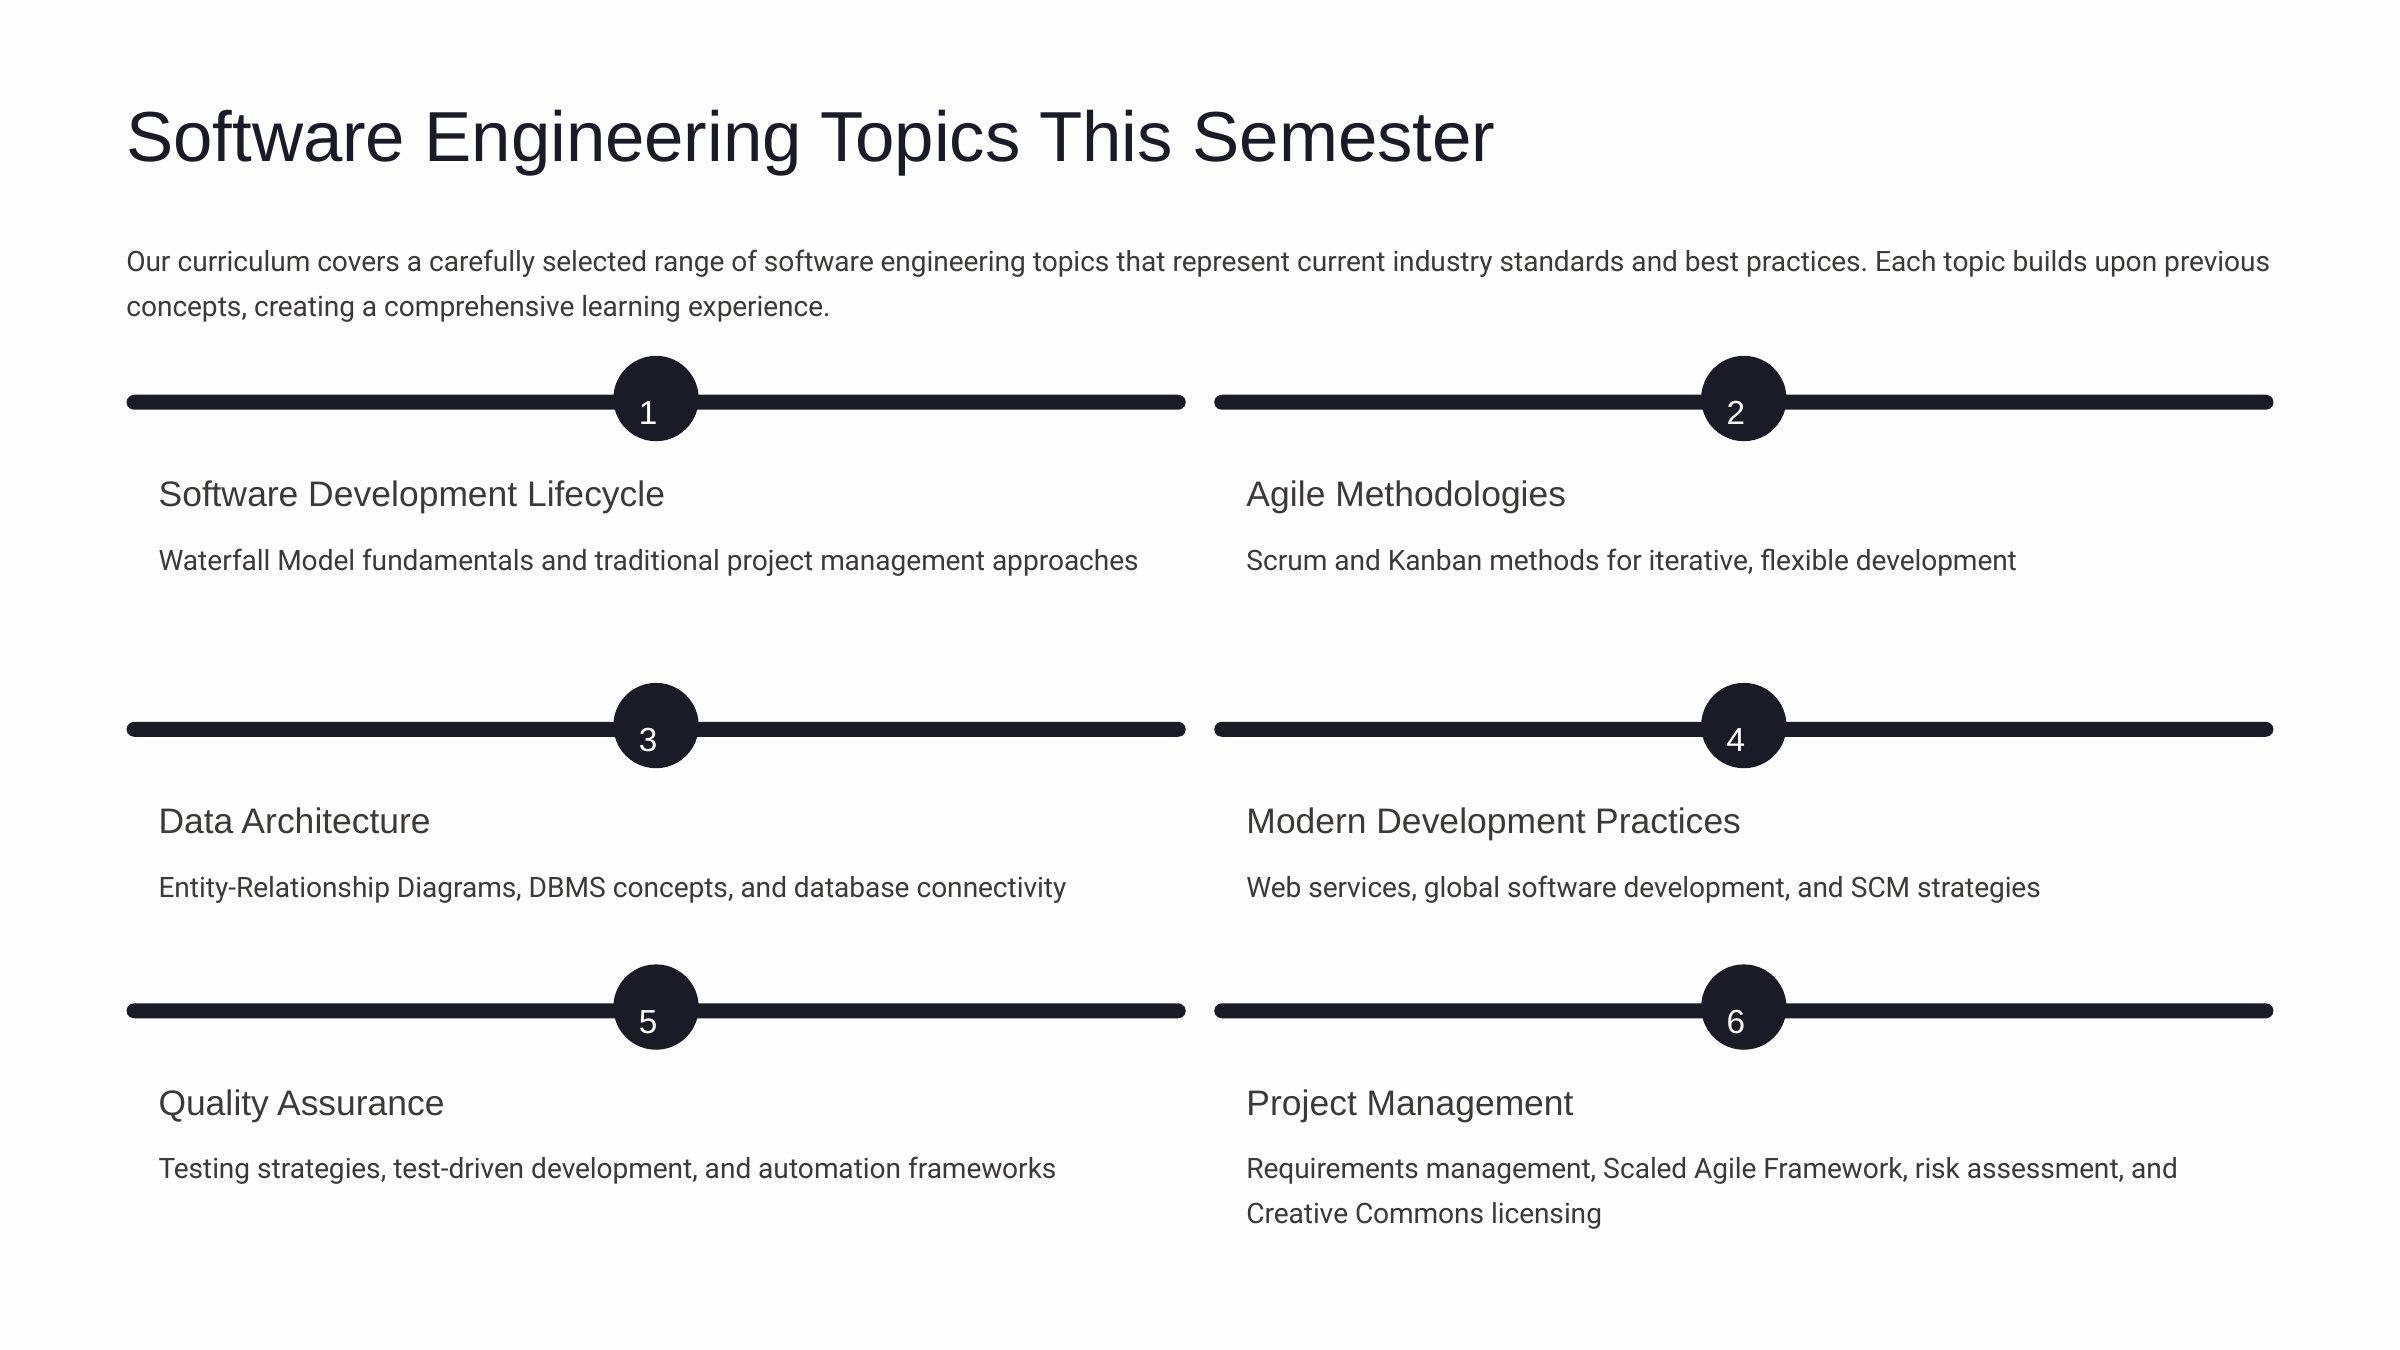

Software Engineering Topics This Semester
Our curriculum covers a carefully selected range of software engineering topics that represent current industry standards and best practices. Each topic builds upon previous concepts, creating a comprehensive learning experience.

1
2

Software Development Lifecycle
Agile Methodologies
Waterfall Model fundamentals and traditional project management approaches
Scrum and Kanban methods for iterative, flexible development

3
4

Data Architecture
Modern Development Practices
Entity-Relationship Diagrams, DBMS concepts, and database connectivity
Web services, global software development, and SCM strategies

5
6

Quality Assurance
Project Management
Testing strategies, test-driven development, and automation frameworks
Requirements management, Scaled Agile Framework, risk assessment, and Creative Commons licensing